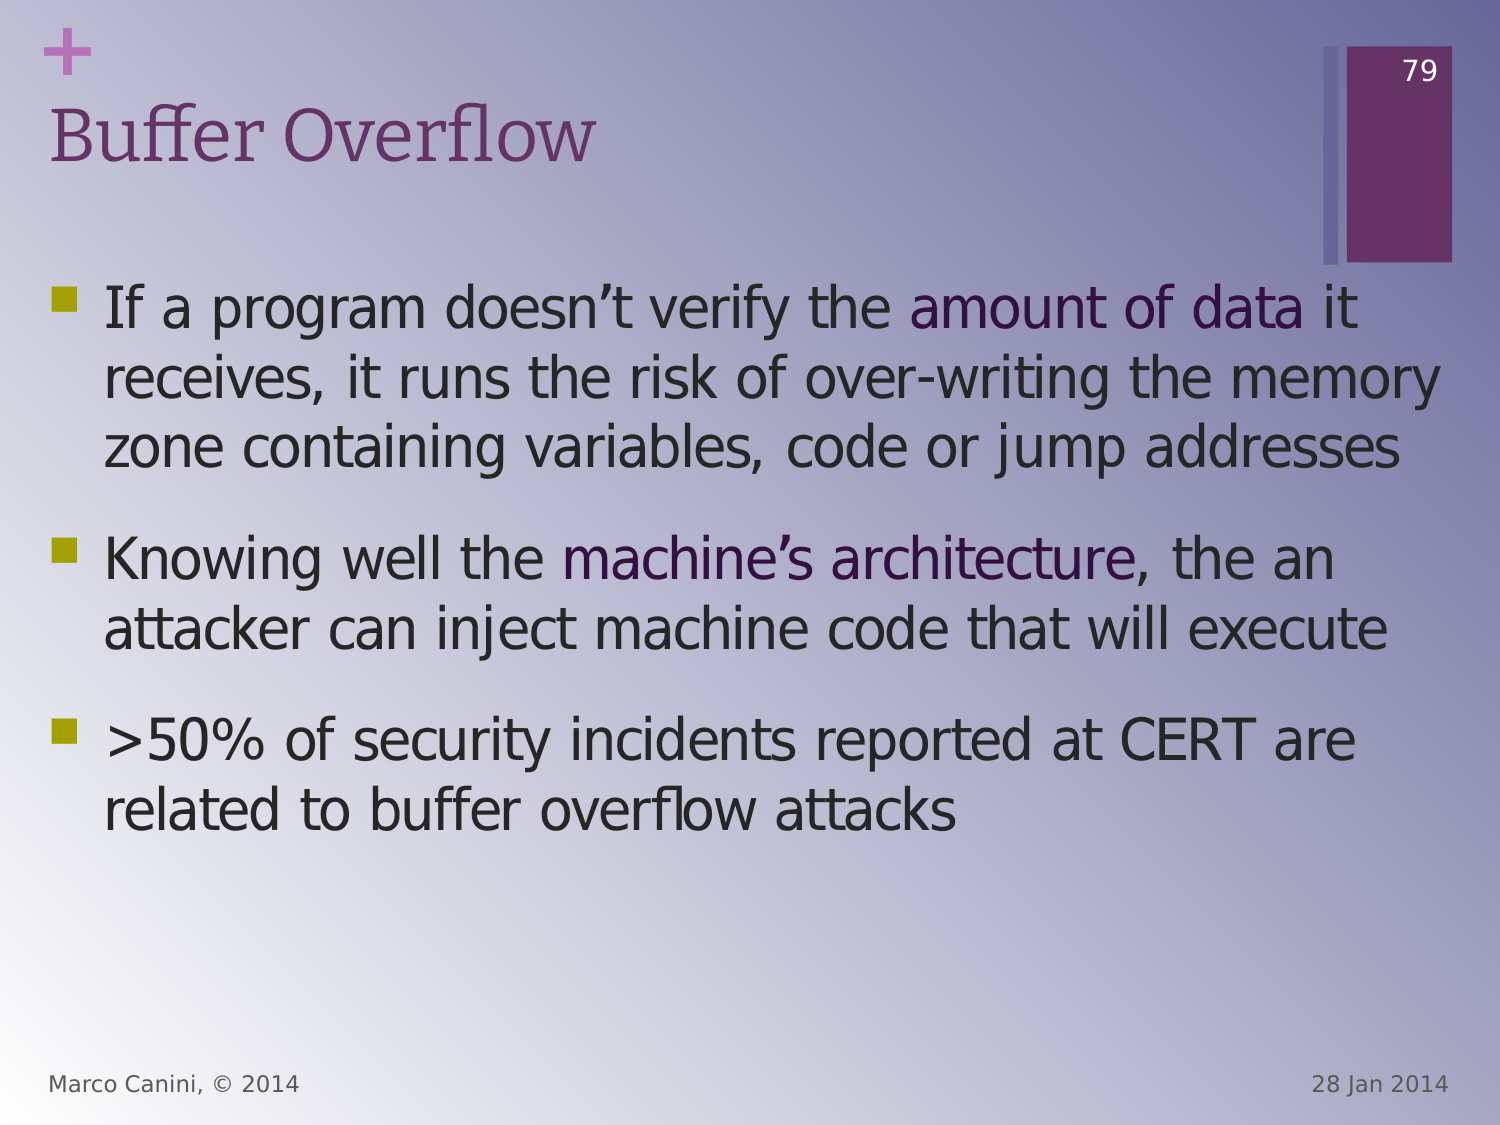

79
# Buffer Overflow
If a program doesn’t verify the amount of data it receives, it runs the risk of over-writing the memory zone containing variables, code or jump addresses
Knowing well the machine’s architecture, the an attacker can inject machine code that will execute
>50% of security incidents reported at CERT are related to buffer overflow attacks
Marco Canini, © 2014
28 Jan 2014